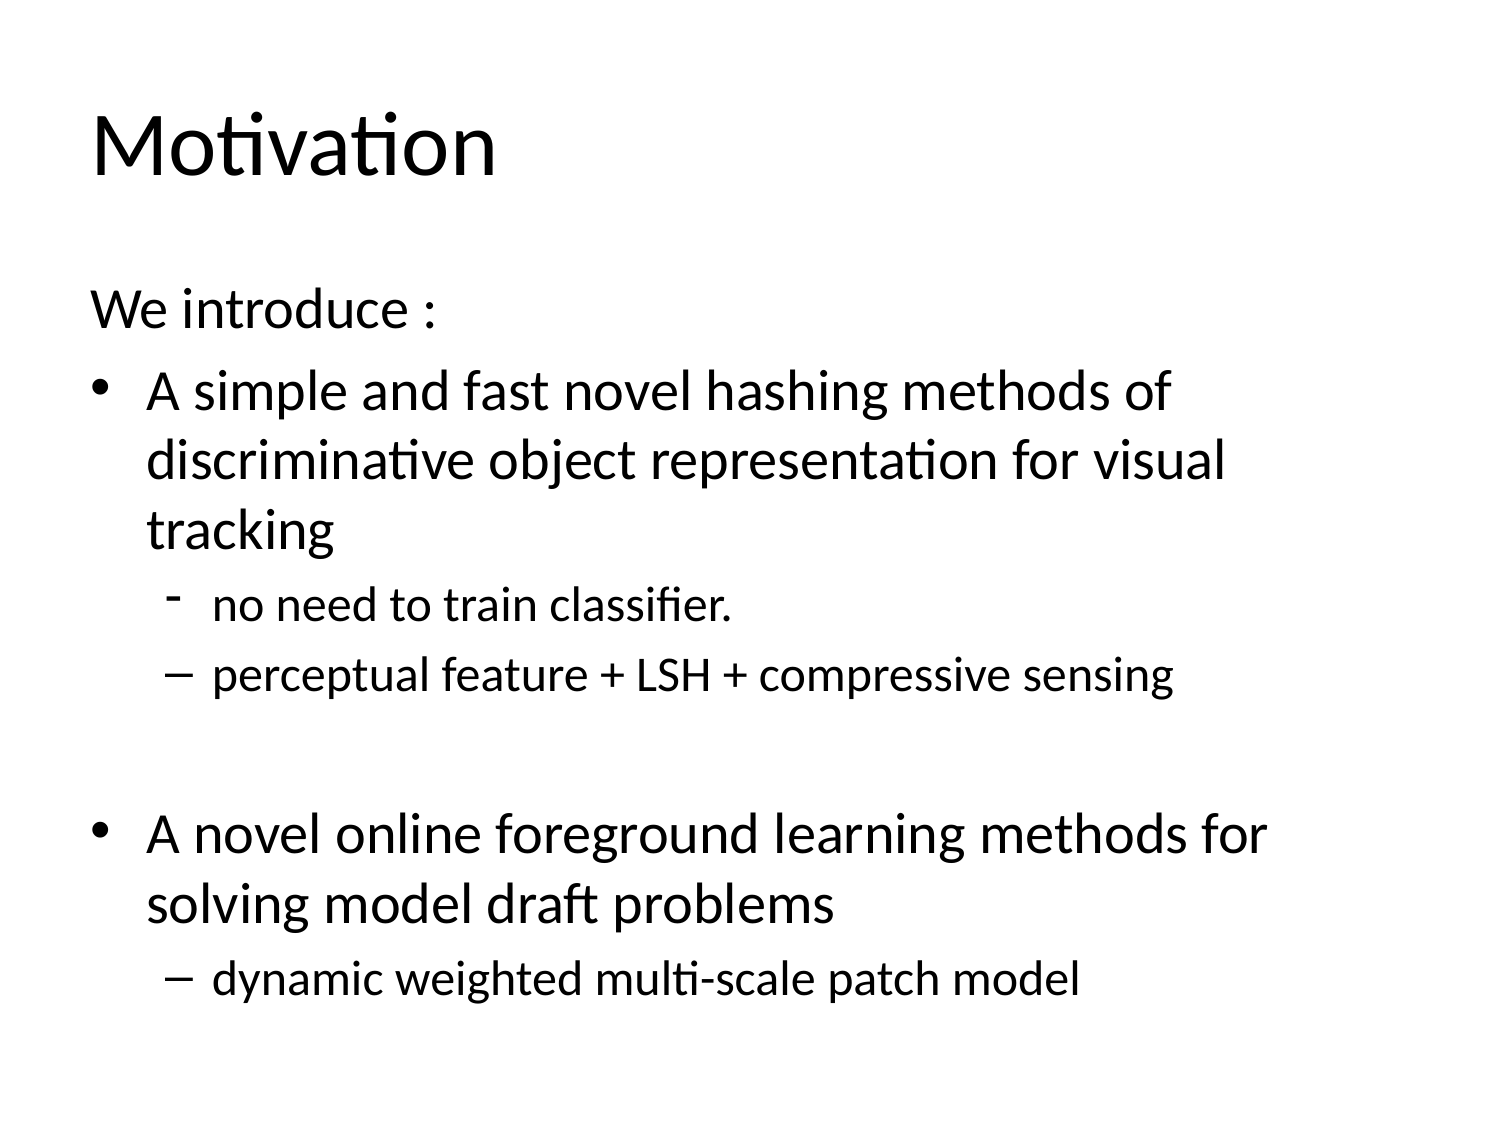

# Motivation
We introduce :
A simple and fast novel hashing methods of discriminative object representation for visual tracking
no need to train classifier.
perceptual feature + LSH + compressive sensing

A novel online foreground learning methods for solving model draft problems
dynamic weighted multi-scale patch model